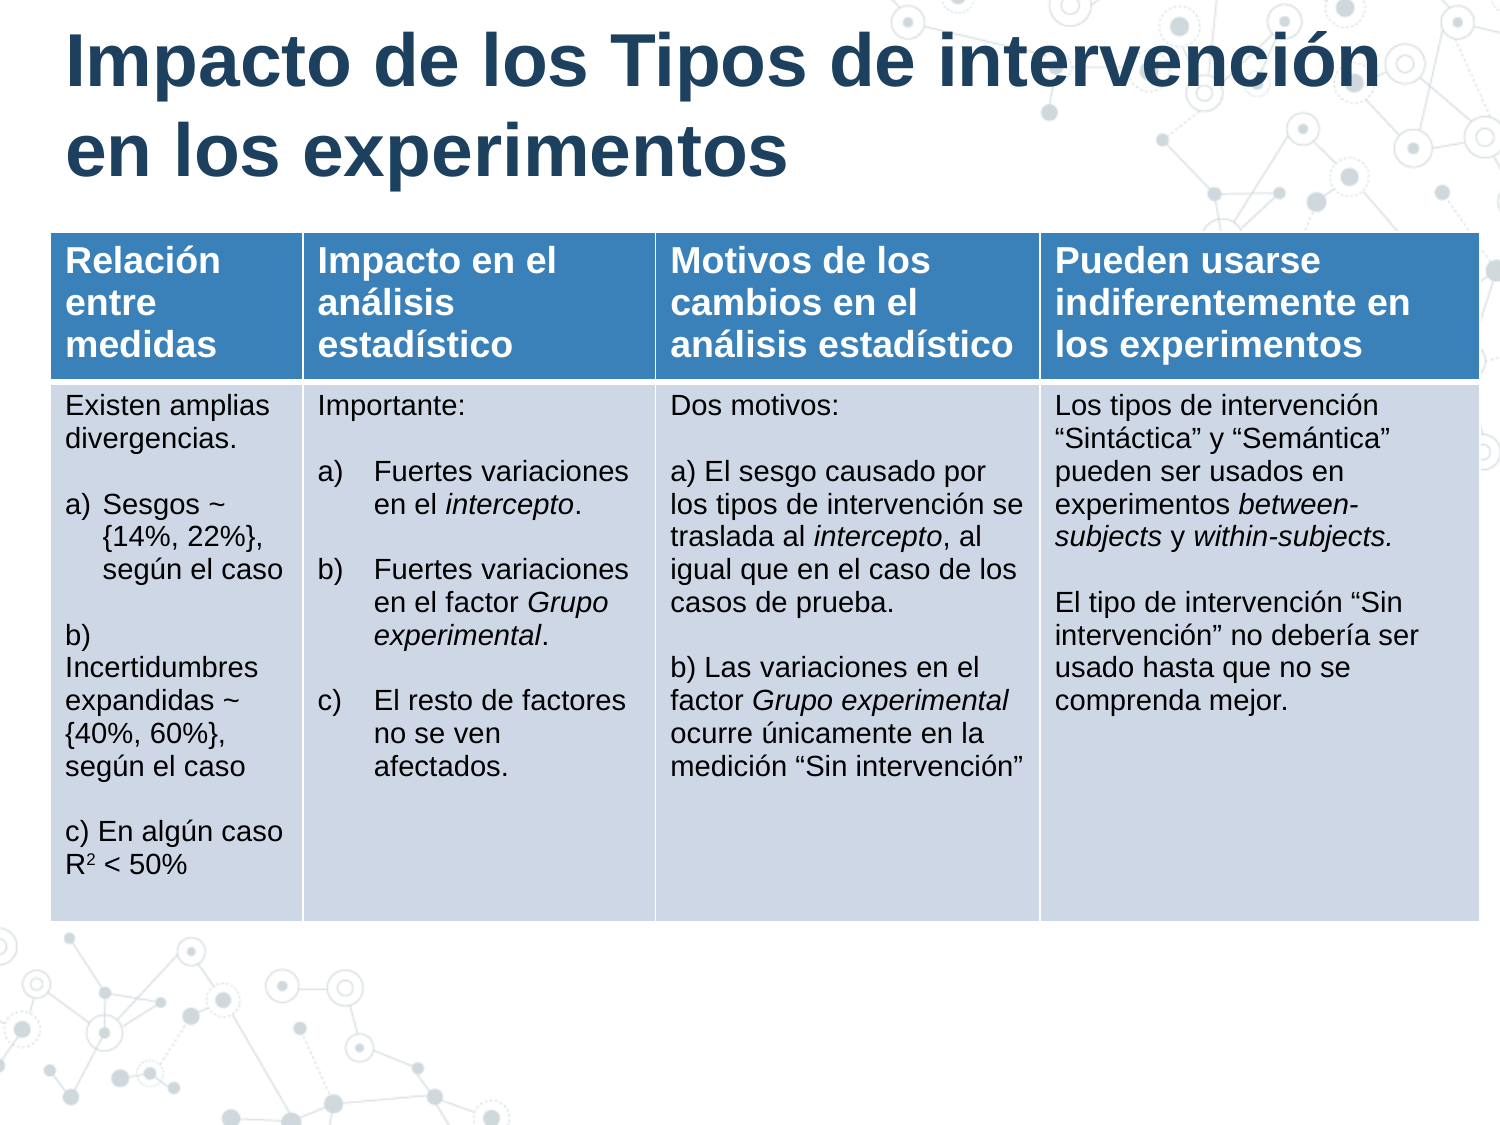

# Impacto de los Tipos de intervención en los experimentos
| Relación entre medidas | Impacto en el análisis estadístico | Motivos de los cambios en el análisis estadístico | Pueden usarse indiferentemente en los experimentos |
| --- | --- | --- | --- |
| Existen amplias divergencias. Sesgos ~ {14%, 22%}, según el caso b) Incertidumbres expandidas ~ {40%, 60%}, según el caso c) En algún caso R2 < 50% | Importante: Fuertes variaciones en el intercepto. Fuertes variaciones en el factor Grupo experimental. El resto de factores no se ven afectados. | Dos motivos: a) El sesgo causado por los tipos de intervención se traslada al intercepto, al igual que en el caso de los casos de prueba. b) Las variaciones en el factor Grupo experimental ocurre únicamente en la medición “Sin intervención” | Los tipos de intervención “Sintáctica” y “Semántica” pueden ser usados en experimentos between-subjects y within-subjects. El tipo de intervención “Sin intervención” no debería ser usado hasta que no se comprenda mejor. |